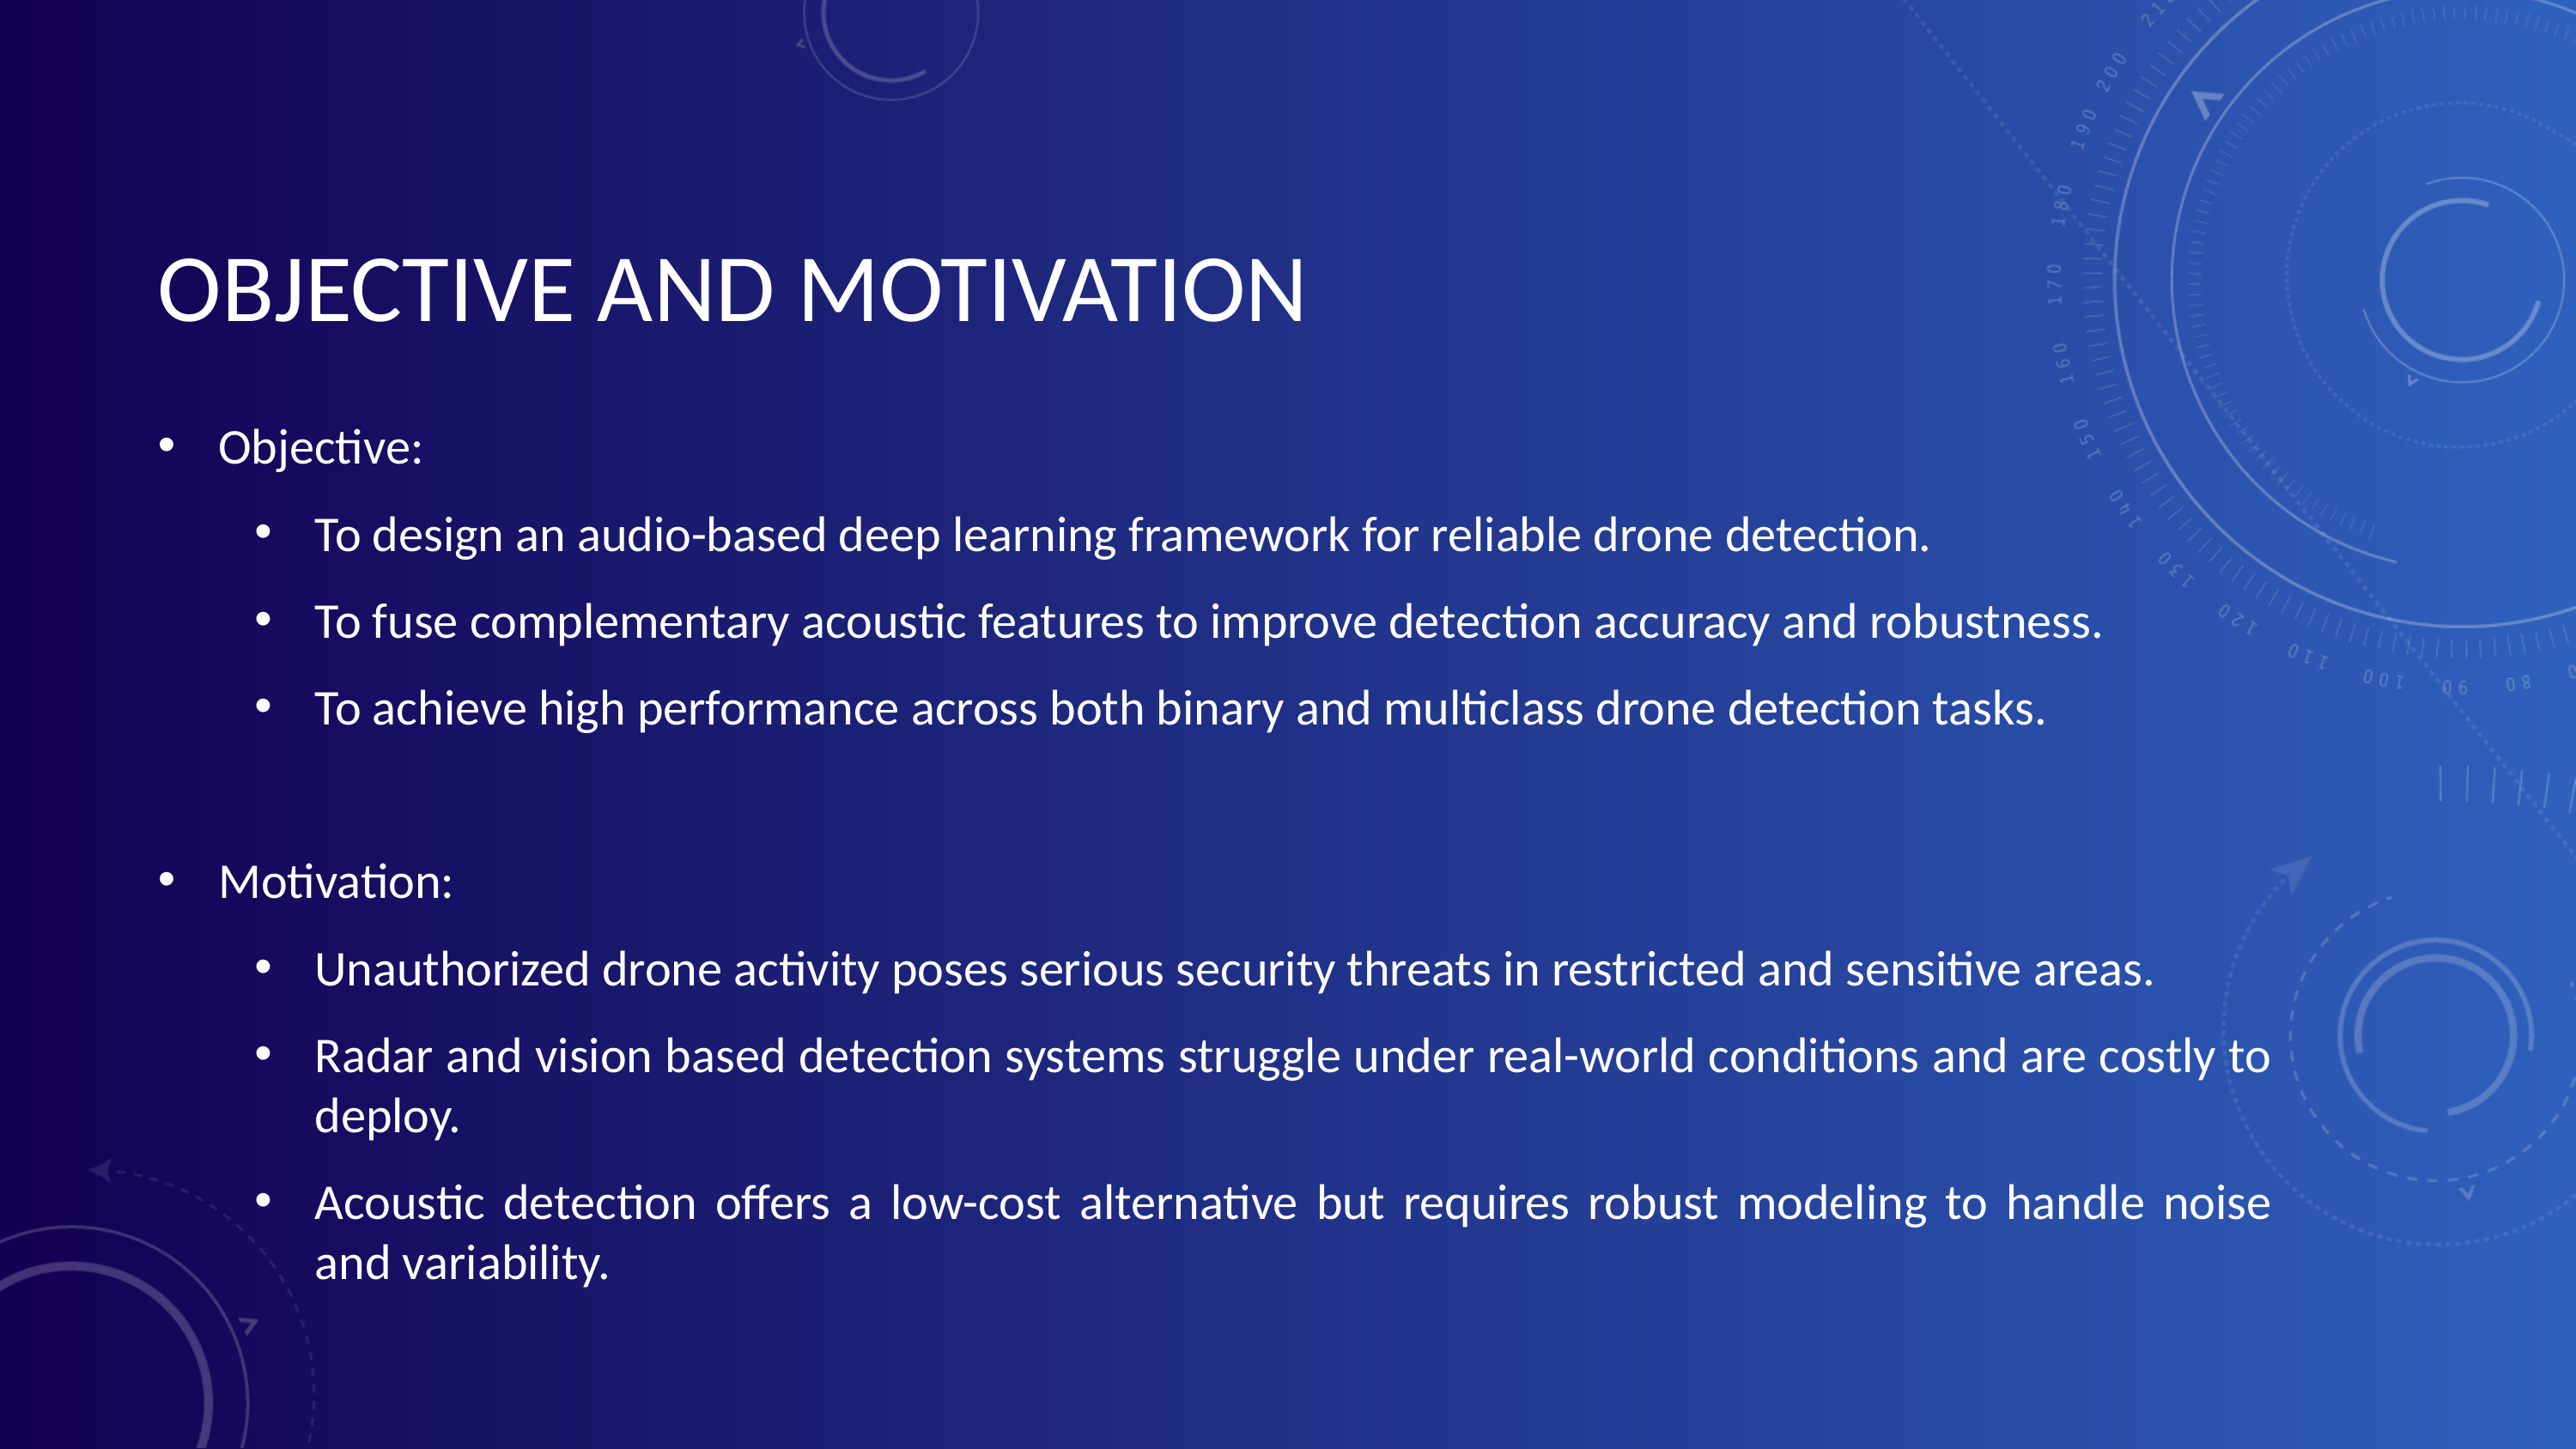

# Objective and Motivation
Objective:
To design an audio-based deep learning framework for reliable drone detection.
To fuse complementary acoustic features to improve detection accuracy and robustness.
To achieve high performance across both binary and multiclass drone detection tasks.

Motivation:
Unauthorized drone activity poses serious security threats in restricted and sensitive areas.
Radar and vision based detection systems struggle under real-world conditions and are costly to deploy.
Acoustic detection offers a low-cost alternative but requires robust modeling to handle noise and variability.